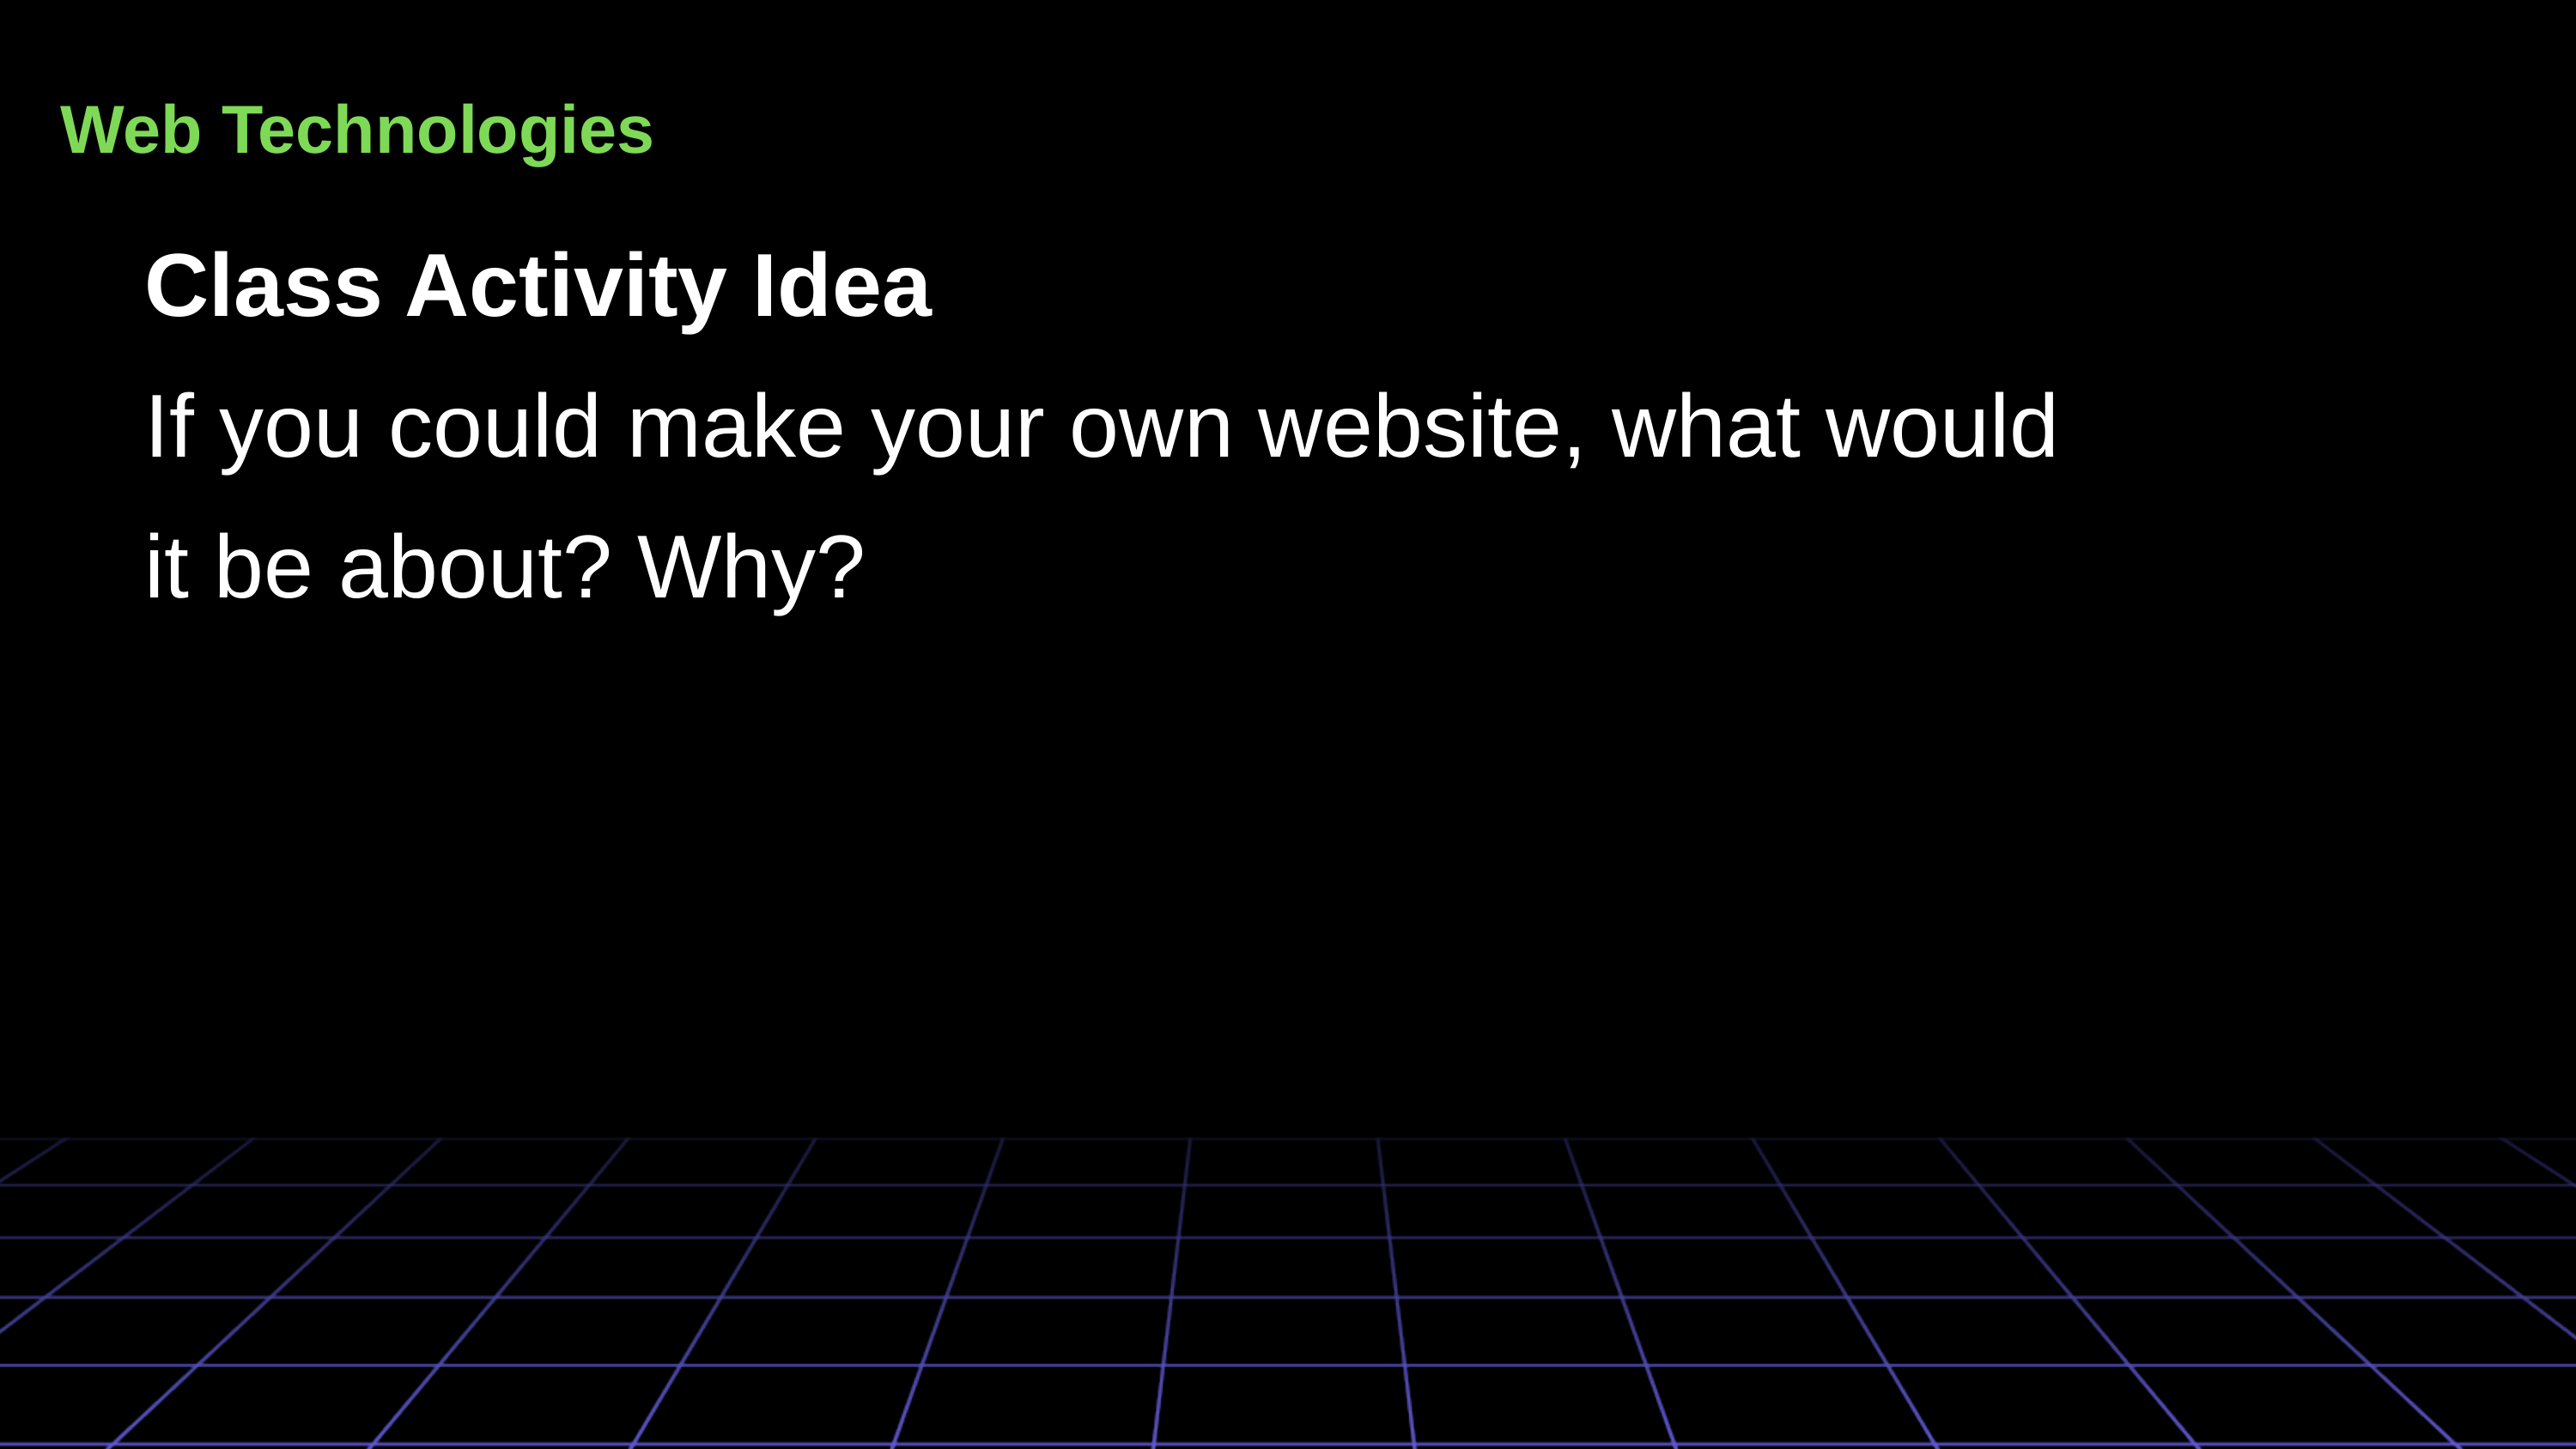

Web Technologies
Class Activity Idea
If you could make your own website, what would it be about? Why?